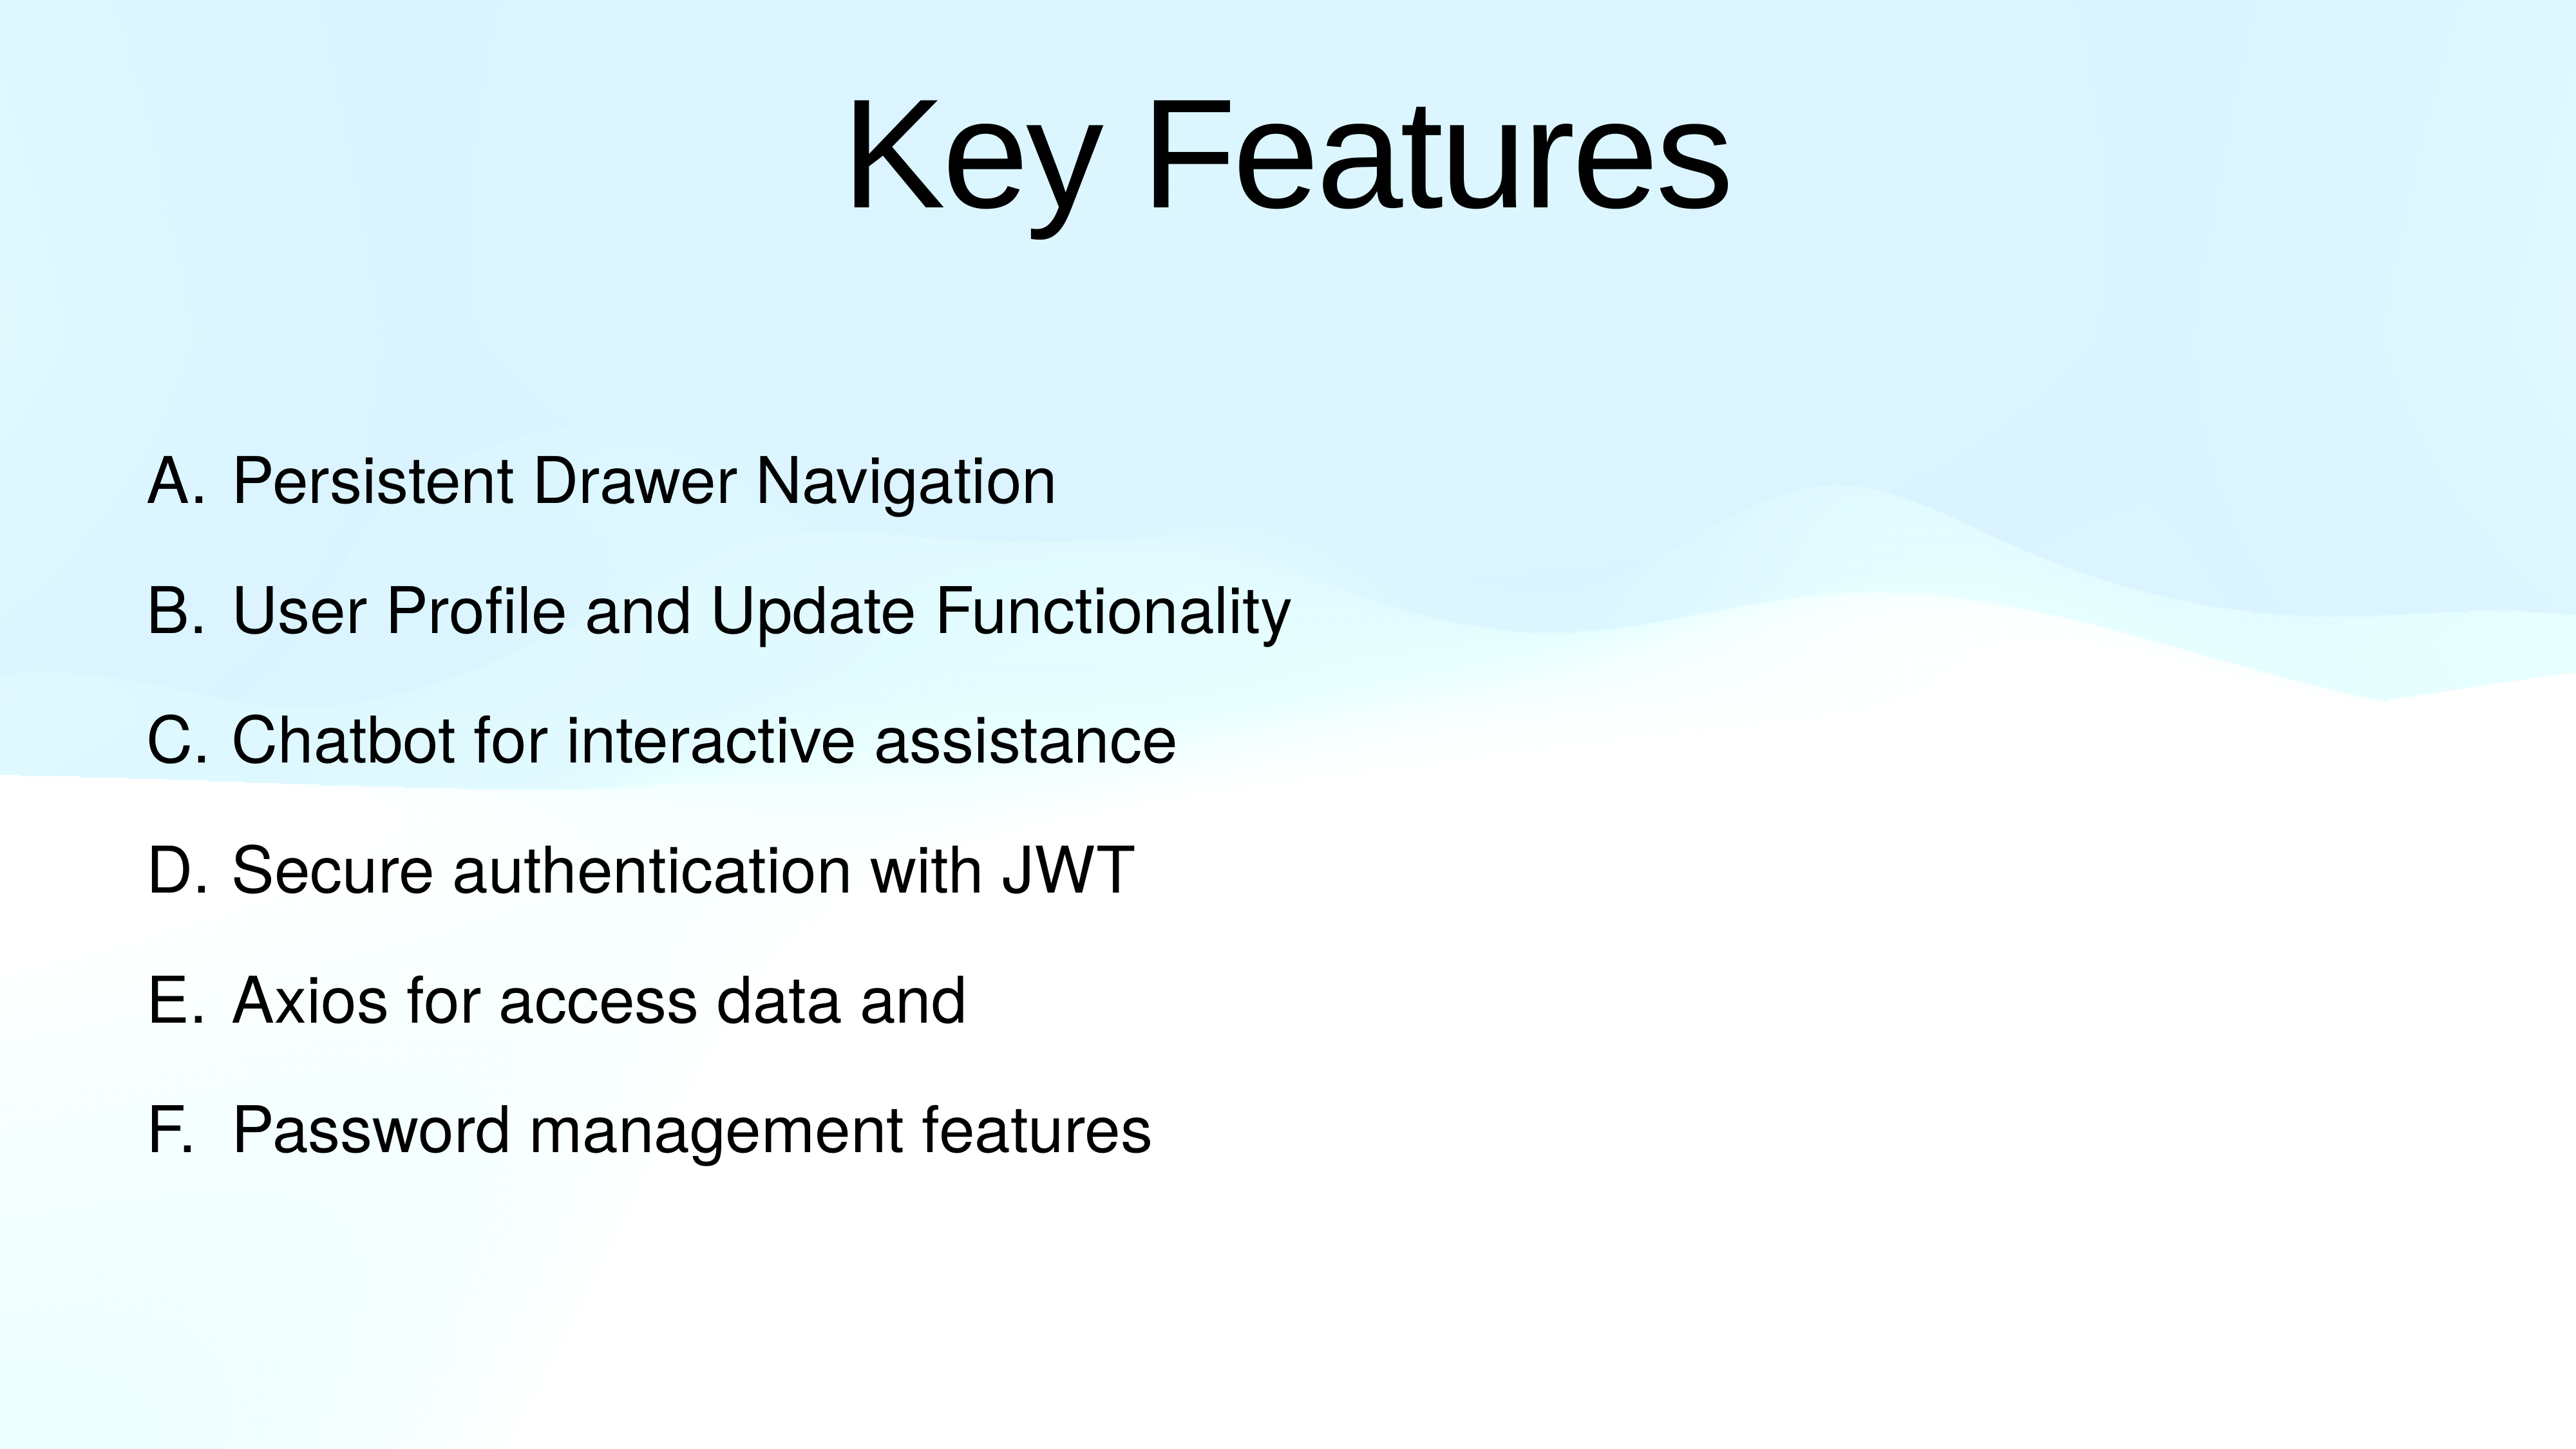

Key Features
Persistent Drawer Navigation
User Profile and Update Functionality
Chatbot for interactive assistance
Secure authentication with JWT
Axios for access data and
Password management features